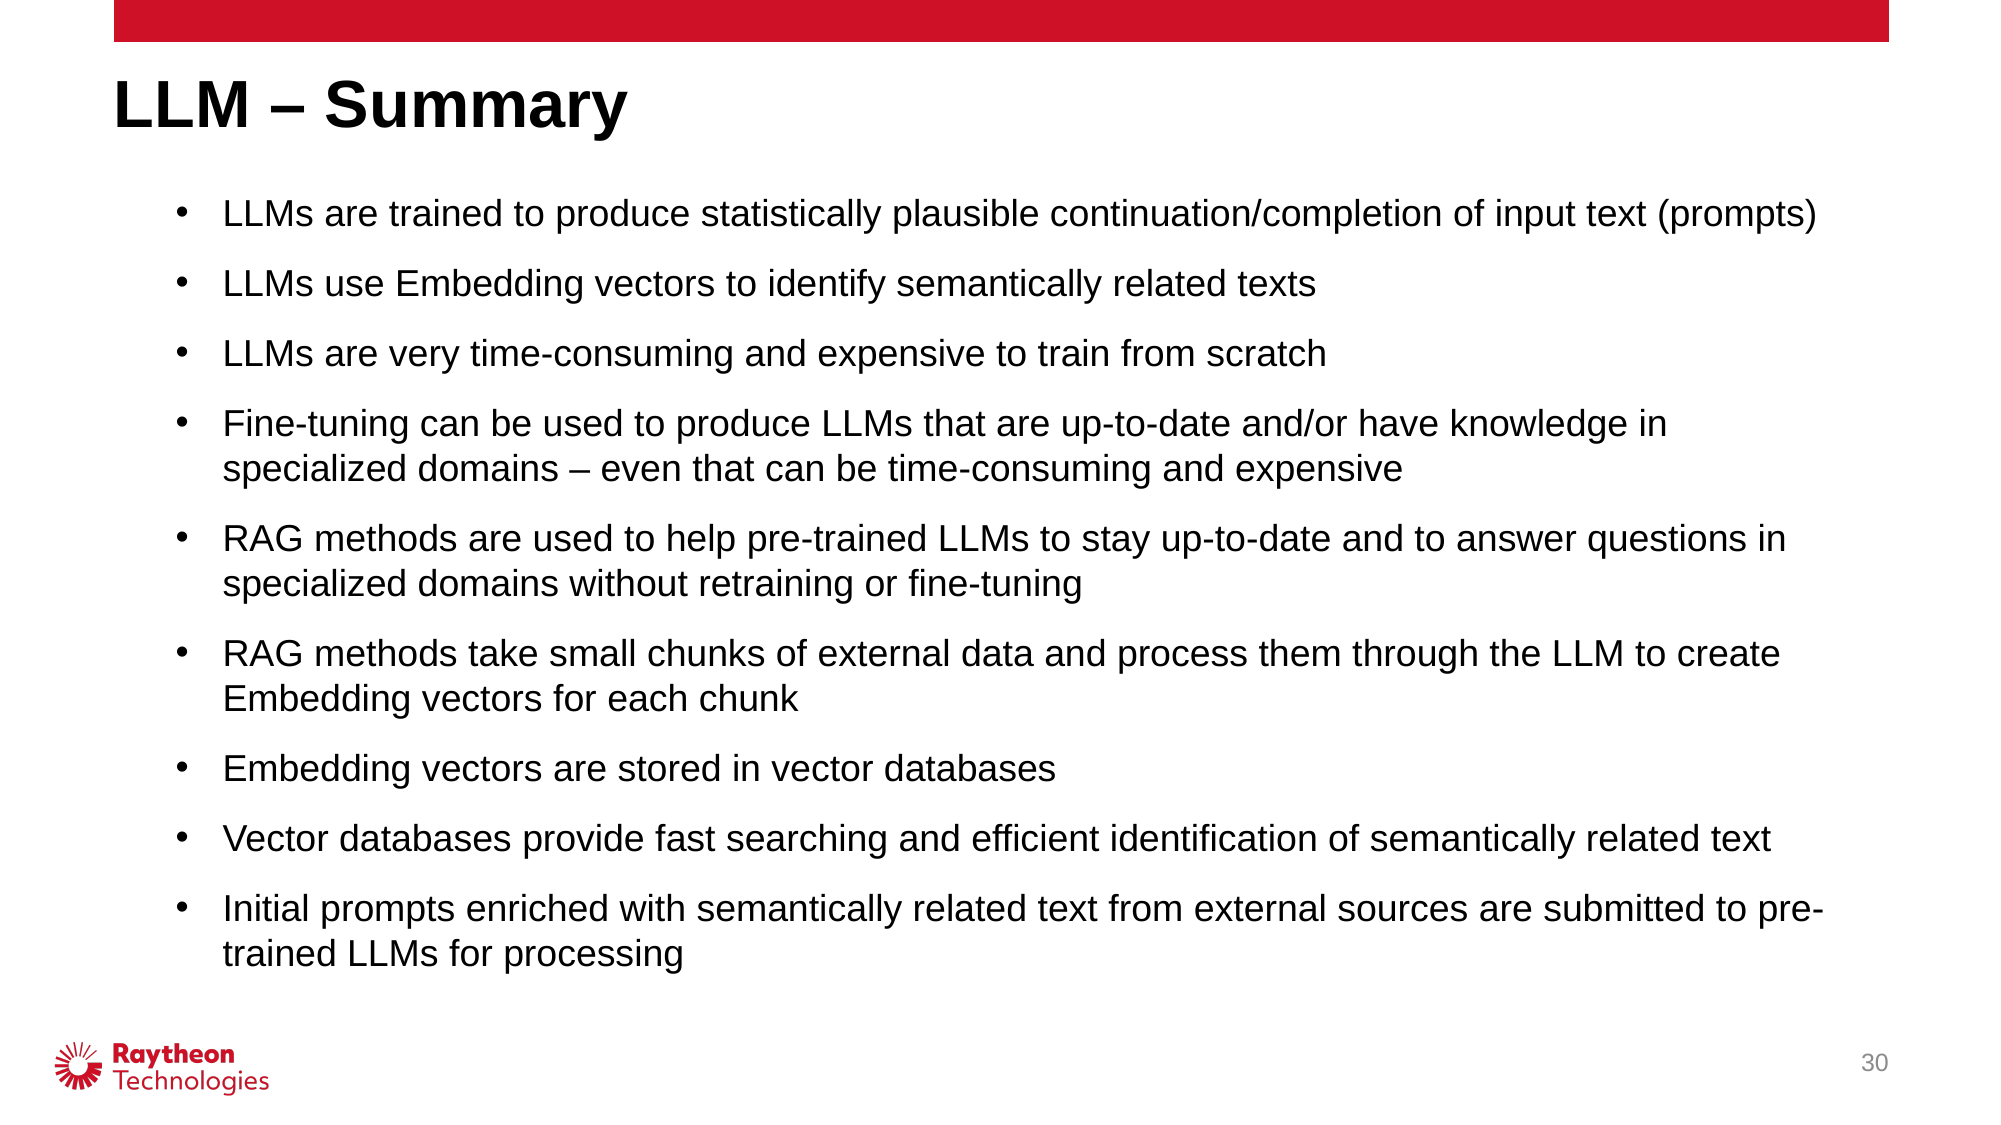

# LLM – Summary
LLMs are trained to produce statistically plausible continuation/completion of input text (prompts)
LLMs use Embedding vectors to identify semantically related texts
LLMs are very time-consuming and expensive to train from scratch
Fine-tuning can be used to produce LLMs that are up-to-date and/or have knowledge in specialized domains – even that can be time-consuming and expensive
RAG methods are used to help pre-trained LLMs to stay up-to-date and to answer questions in specialized domains without retraining or fine-tuning
RAG methods take small chunks of external data and process them through the LLM to create Embedding vectors for each chunk
Embedding vectors are stored in vector databases
Vector databases provide fast searching and efficient identification of semantically related text
Initial prompts enriched with semantically related text from external sources are submitted to pre-trained LLMs for processing
30